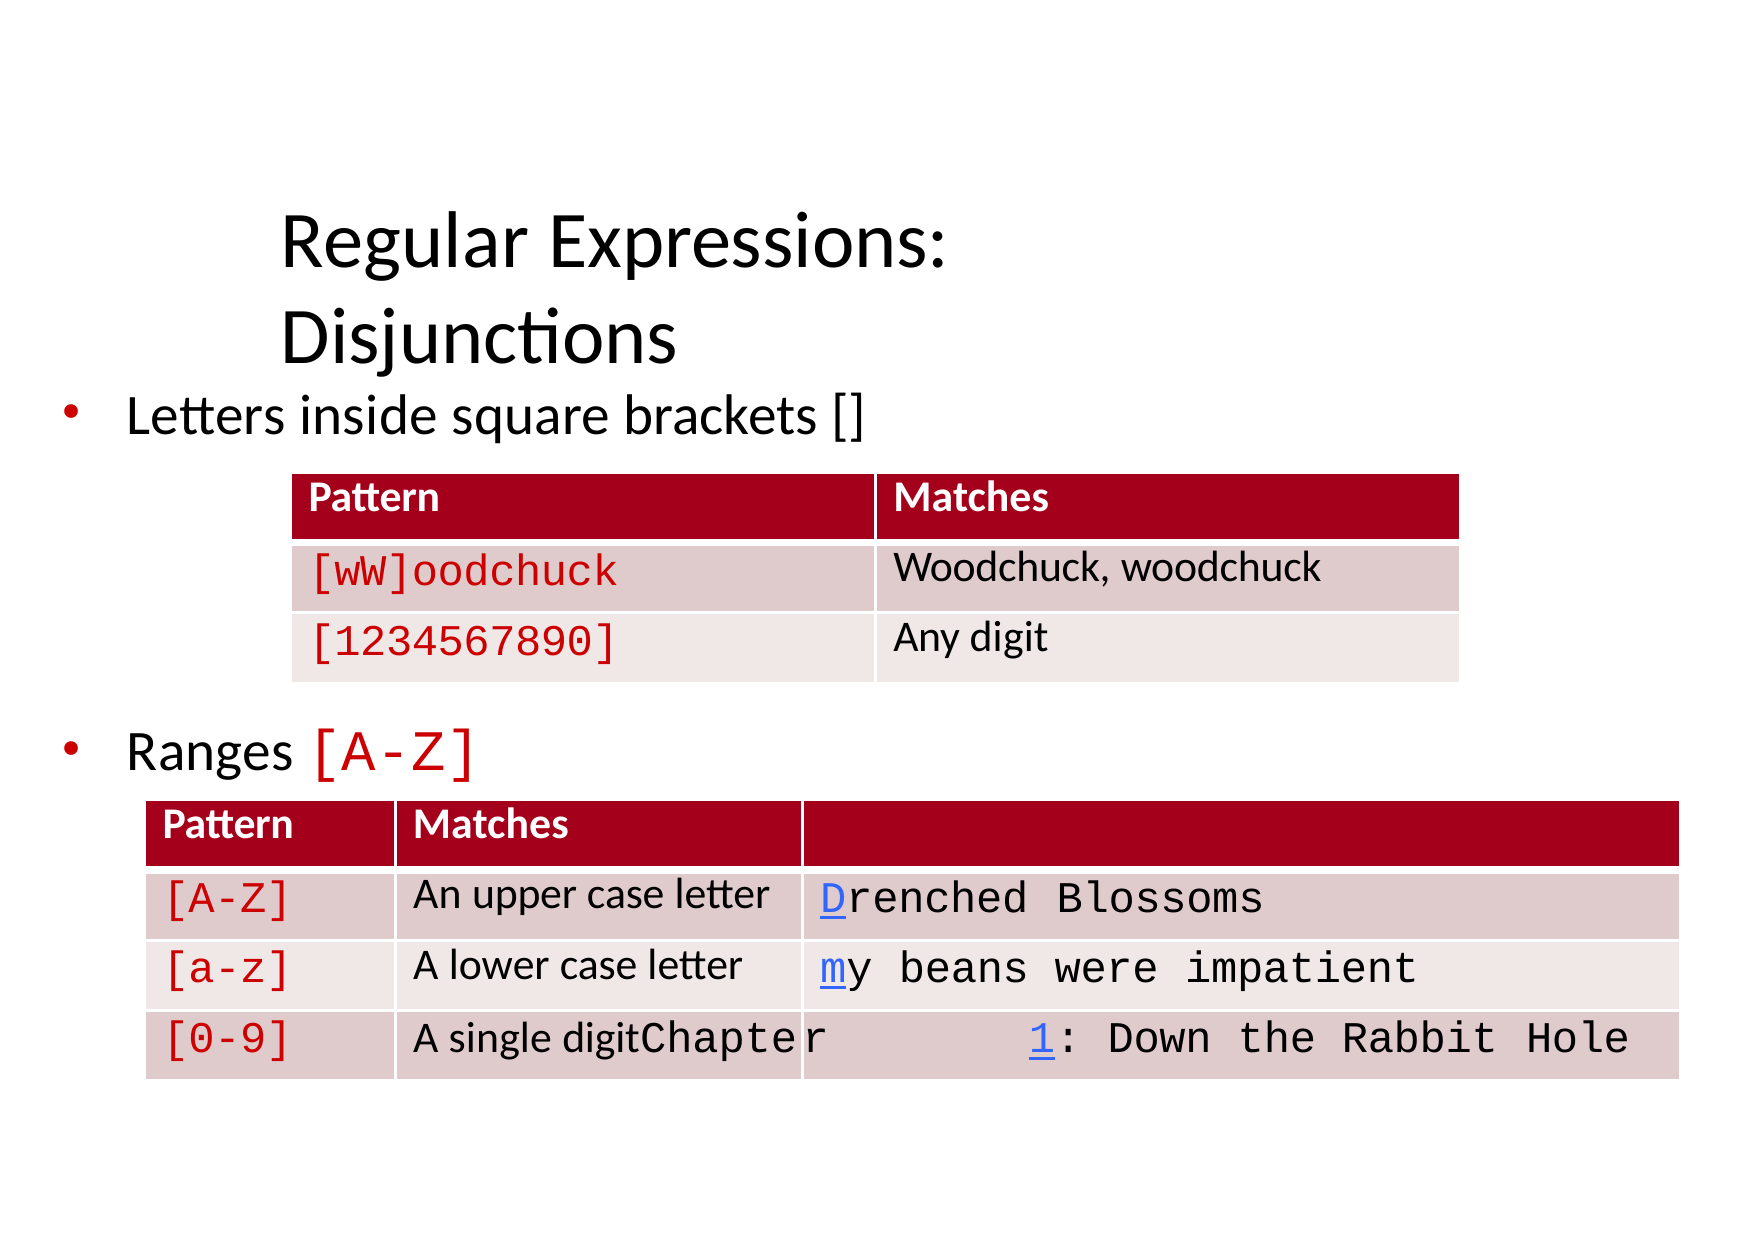

# Regular Expressions: Disjunctions
Letters inside square brackets []
| Pattern | Matches |
| --- | --- |
| [wW]oodchuck | Woodchuck, woodchuck |
| [1234567890] | Any digit |
Ranges [A-Z]
| Pattern | Matches |  |
| --- | --- | --- |
| [A-Z] | An upper case letter | Drenched Blossoms |
| [a-z] | A lower case letter | my beans were impatient |
| [0-9] | A single digitChapte | r 1: Down the Rabbit Hole |